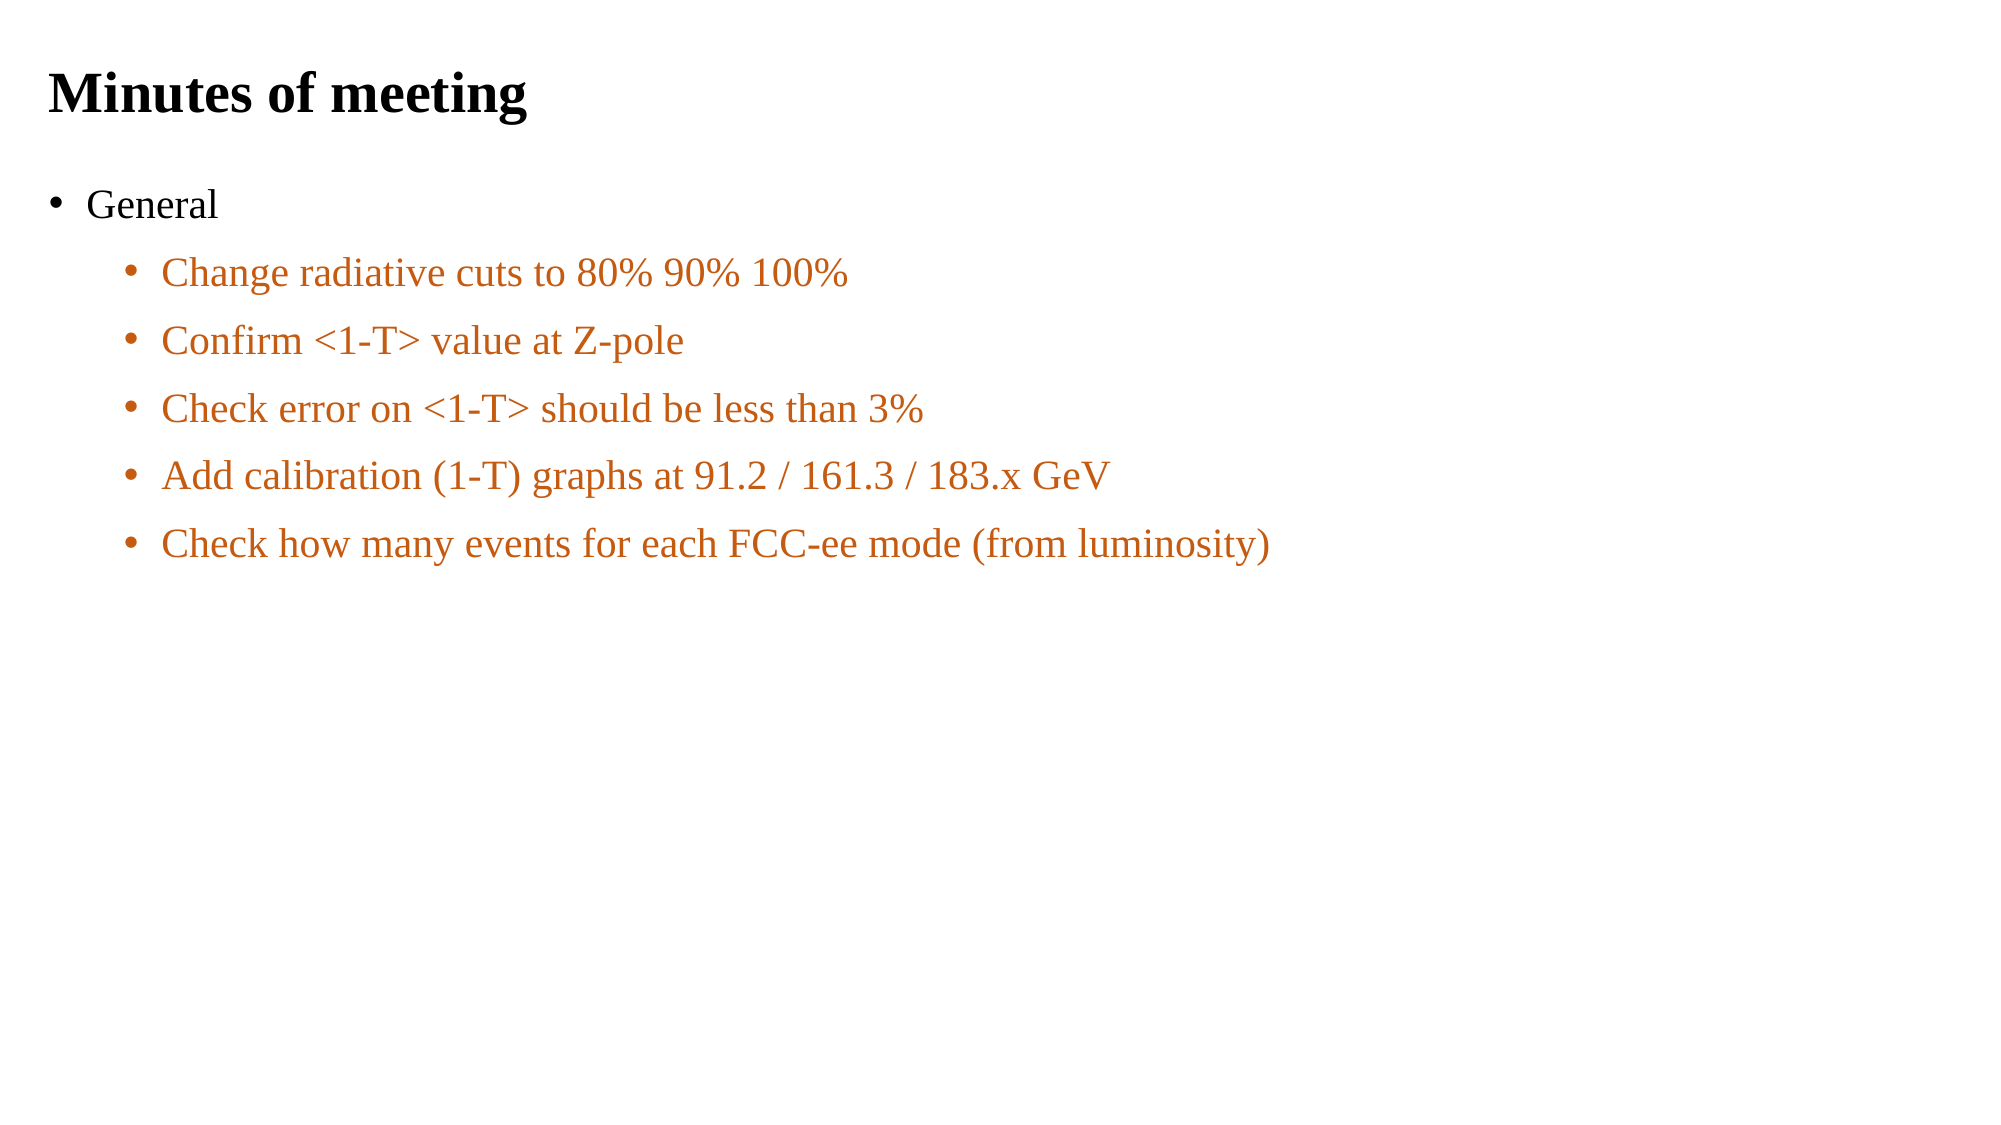

# Minutes of meeting
General
Change radiative cuts to 80% 90% 100%
Confirm <1-T> value at Z-pole
Check error on <1-T> should be less than 3%
Add calibration (1-T) graphs at 91.2 / 161.3 / 183.x GeV
Check how many events for each FCC-ee mode (from luminosity)